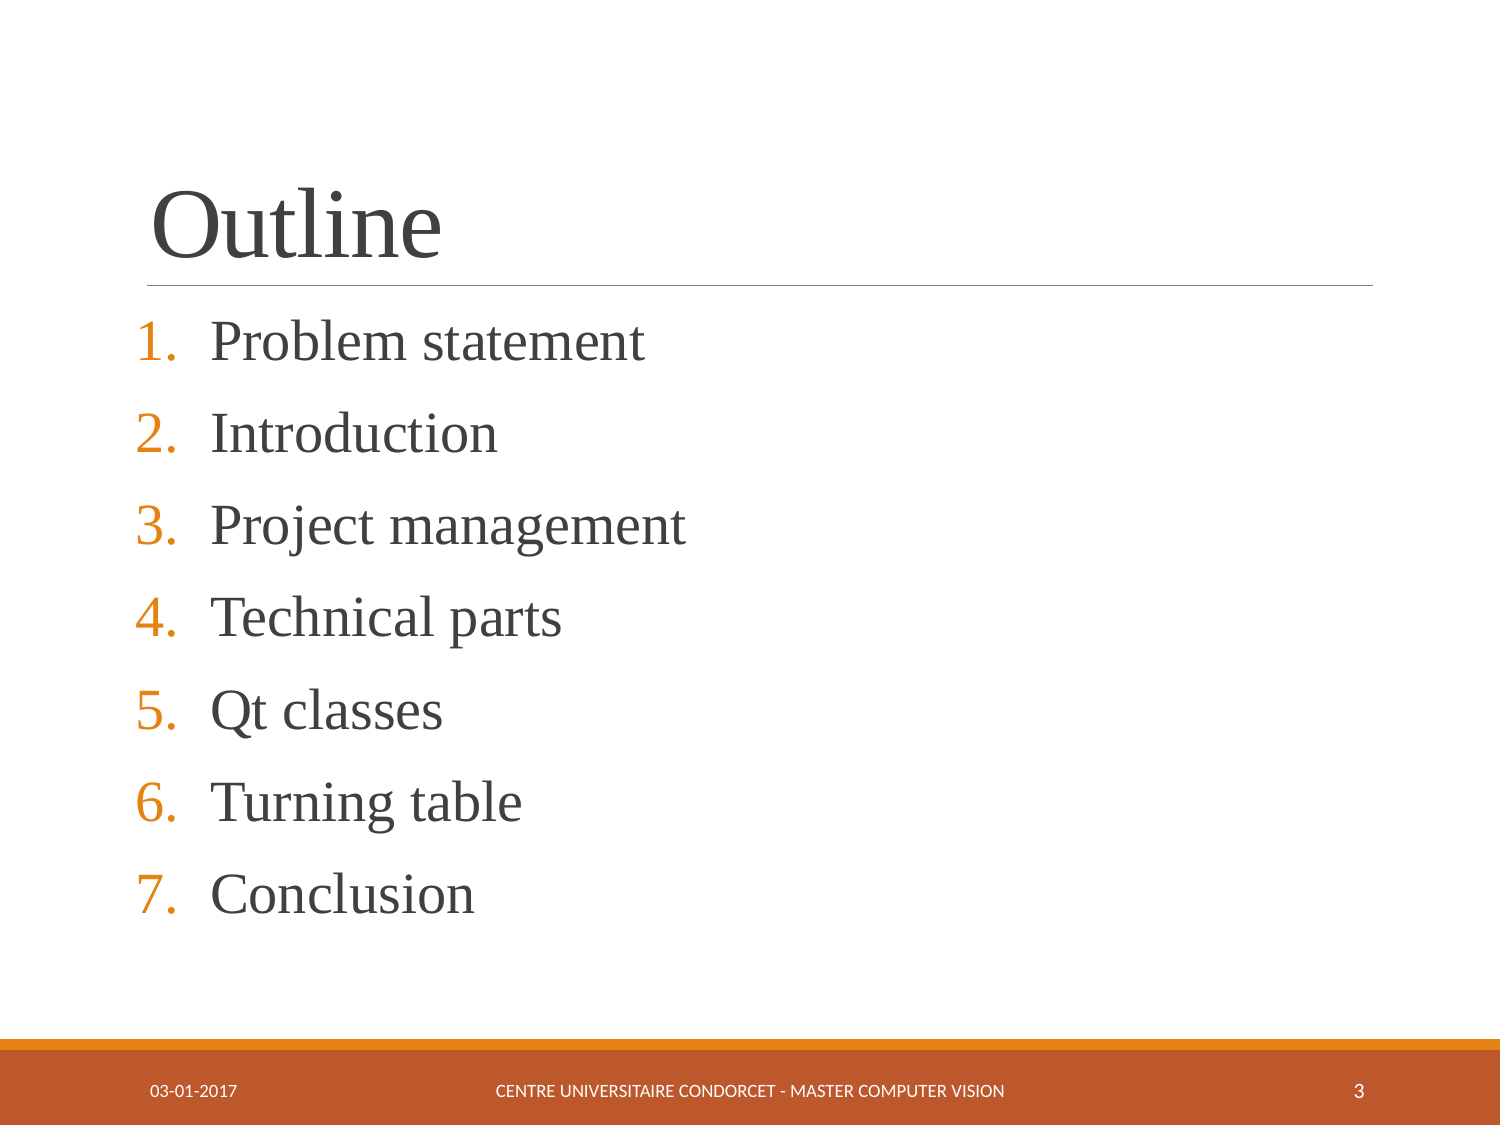

# Outline
Problem statement
Introduction
Project management
Technical parts
Qt classes
Turning table
Conclusion

03-01-2017
Centre Universitaire Condorcet - Master Computer Vision
3